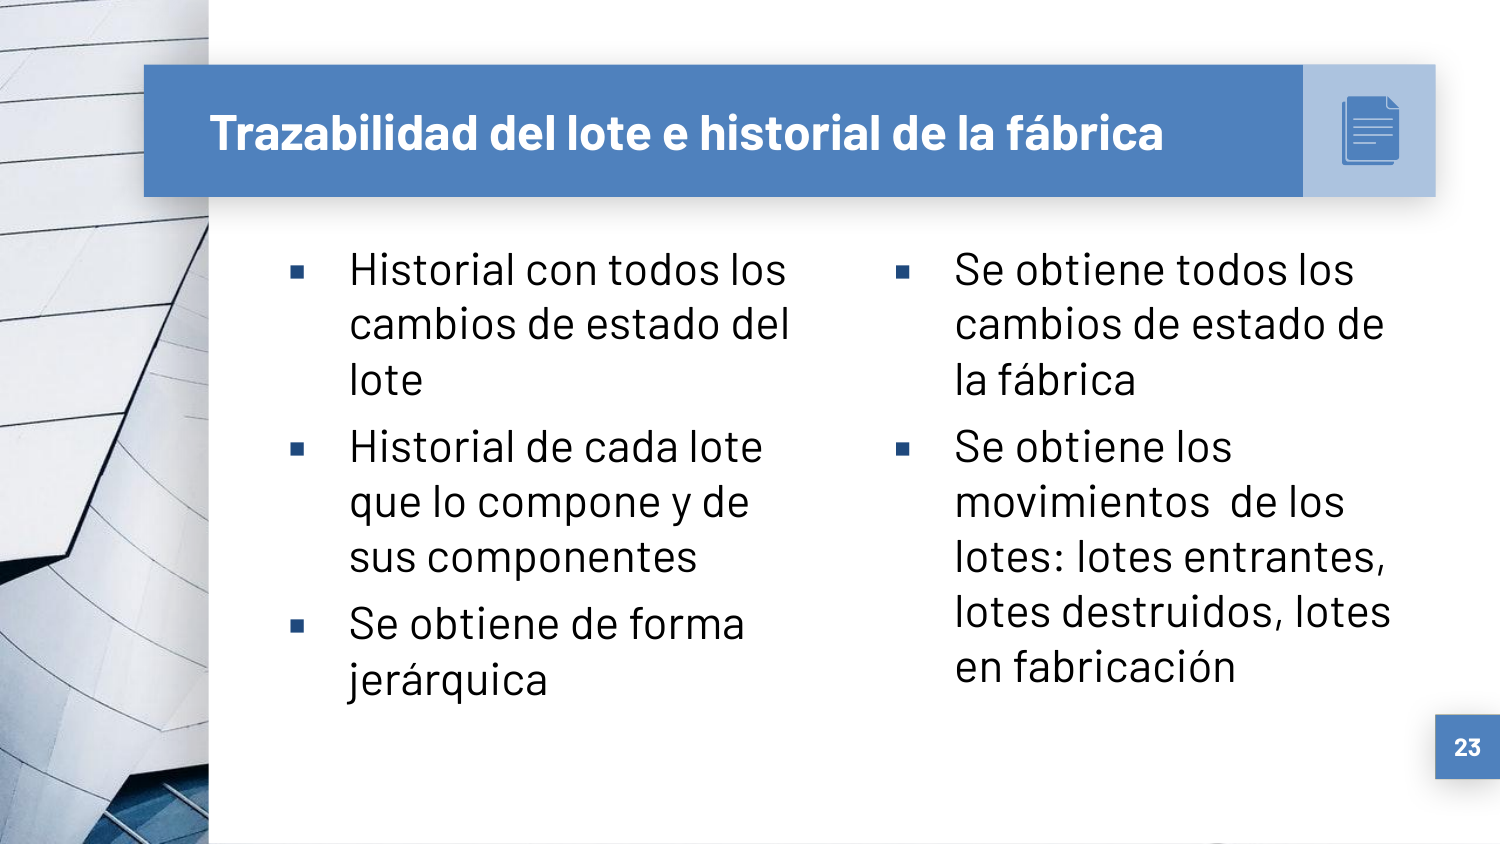

# Trazabilidad del lote e historial de la fábrica

Historial con todos los cambios de estado del lote
Historial de cada lote que lo compone y de sus componentes
Se obtiene de forma jerárquica

Se obtiene todos los cambios de estado de la fábrica
Se obtiene los movimientos  de los lotes: lotes entrantes, lotes destruidos, lotes en fabricación
23